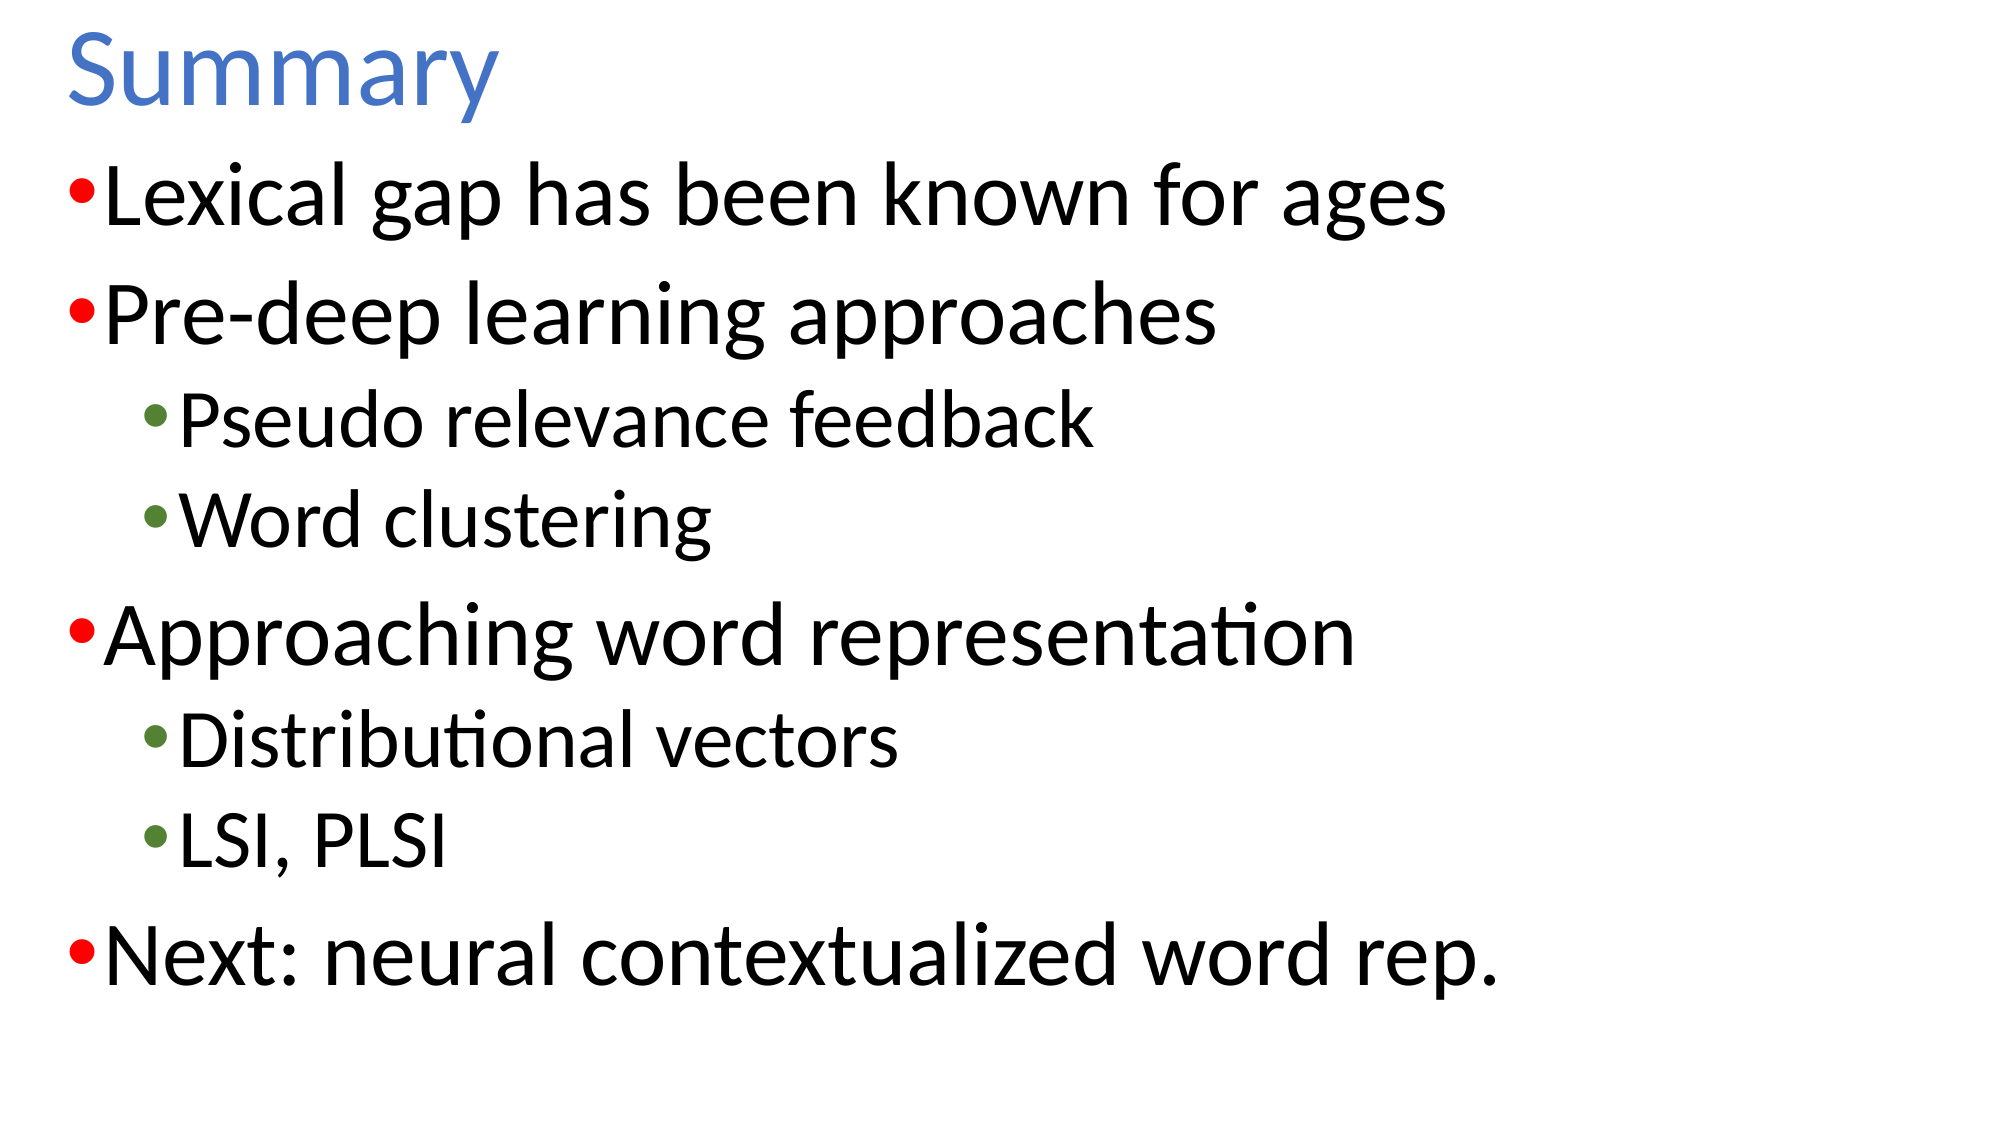

# Summary
Lexical gap has been known for ages
Pre-deep learning approaches
Pseudo relevance feedback
Word clustering
Approaching word representation
Distributional vectors
LSI, PLSI
Next: neural contextualized word rep.